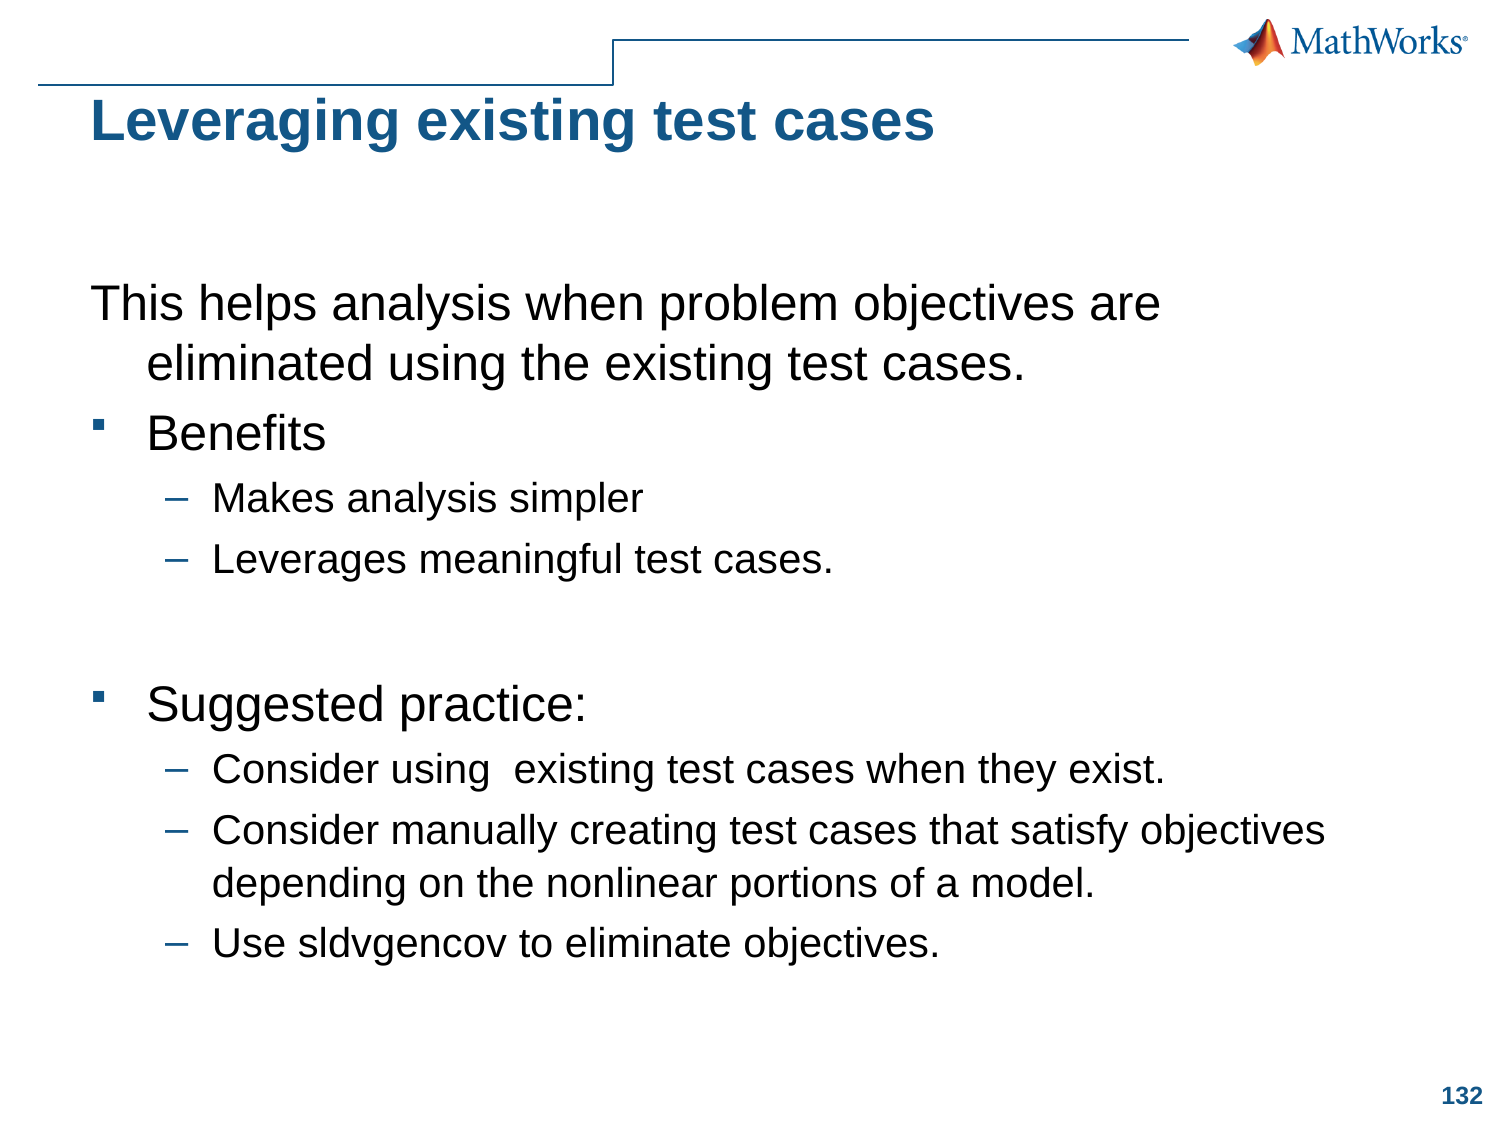

# Leveraging existing test cases
This helps analysis when problem objectives are eliminated using the existing test cases.
Benefits
Makes analysis simpler
Leverages meaningful test cases.

Suggested practice:
Consider using  existing test cases when they exist.
Consider manually creating test cases that satisfy objectives depending on the nonlinear portions of a model.
Use sldvgencov to eliminate objectives.